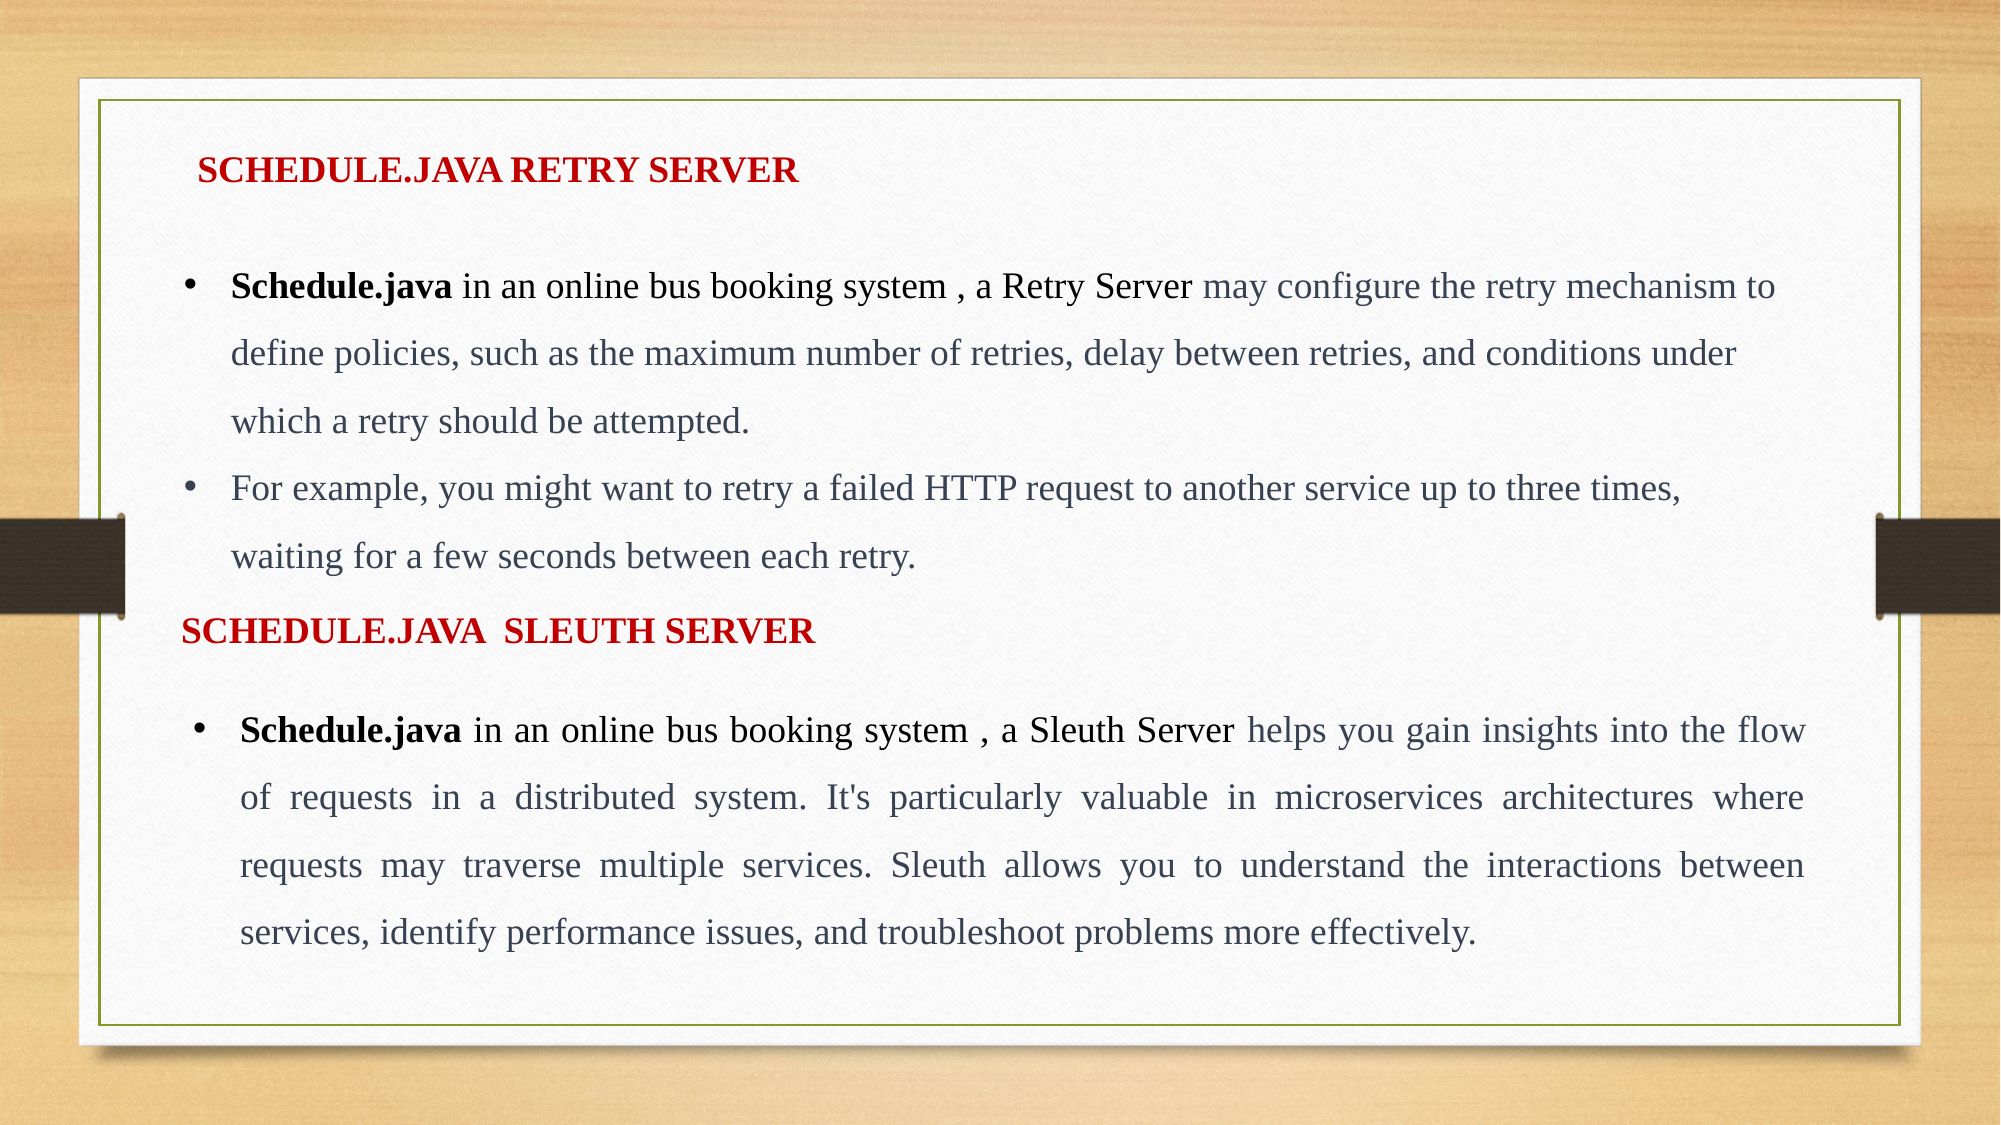

SCHEDULE.JAVA RETRY SERVER
Schedule.java in an online bus booking system , a Retry Server may configure the retry mechanism to define policies, such as the maximum number of retries, delay between retries, and conditions under which a retry should be attempted.
For example, you might want to retry a failed HTTP request to another service up to three times, waiting for a few seconds between each retry.

SCHEDULE.JAVA  SLEUTH SERVER
Schedule.java in an online bus booking system , a Sleuth Server helps you gain insights into the flow of requests in a distributed system. It's particularly valuable in microservices architectures where requests may traverse multiple services. Sleuth allows you to understand the interactions between services, identify performance issues, and troubleshoot problems more effectively.